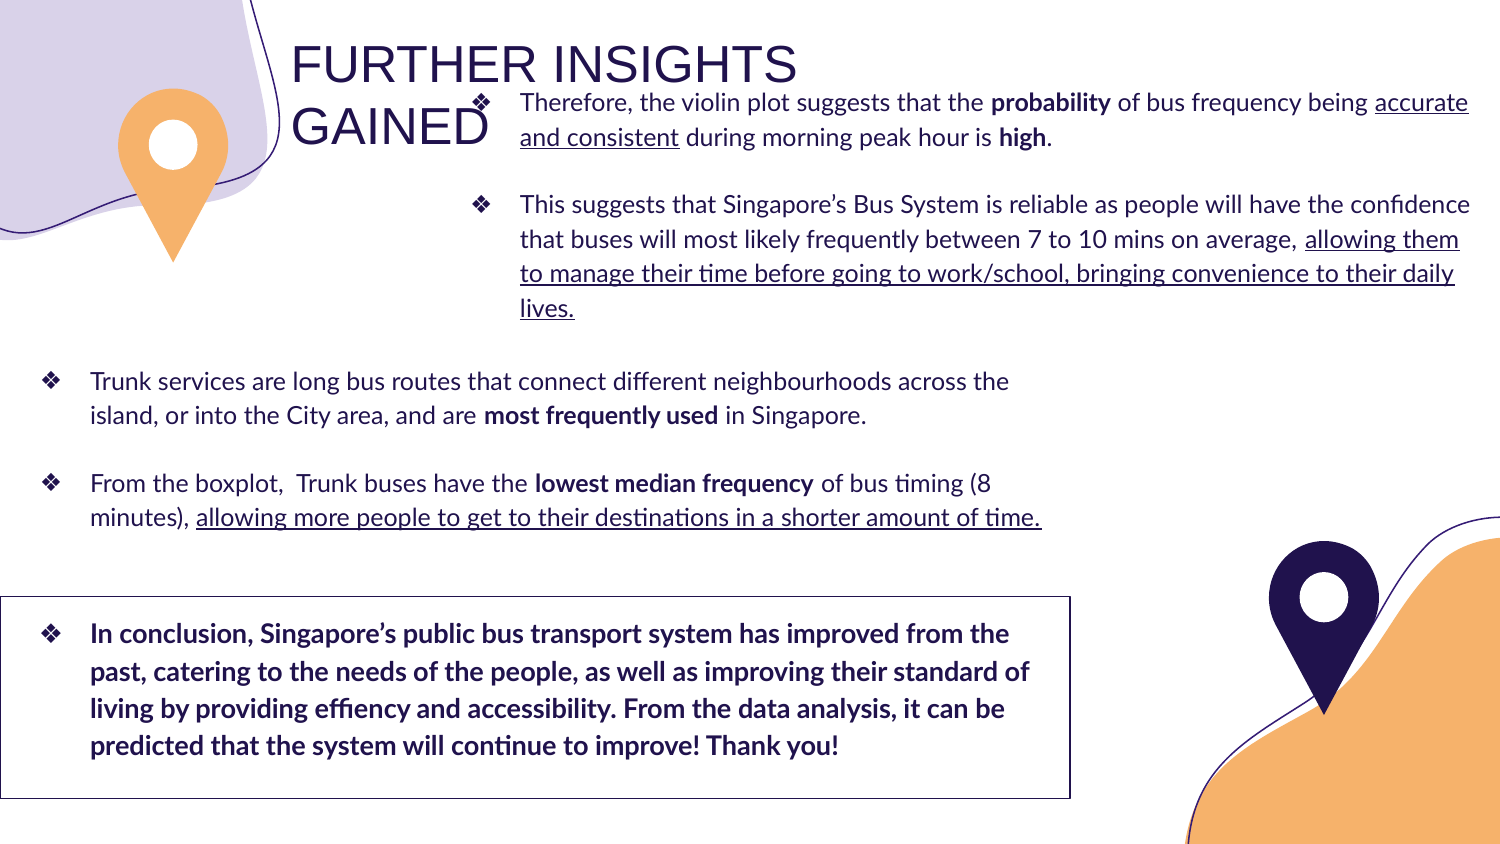

# FURTHER INSIGHTS GAINED
Therefore, the violin plot suggests that the probability of bus frequency being accurate and consistent during morning peak hour is high.
This suggests that Singapore’s Bus System is reliable as people will have the confidence that buses will most likely frequently between 7 to 10 mins on average, allowing them to manage their time before going to work/school, bringing convenience to their daily lives.

Trunk services are long bus routes that connect different neighbourhoods across the island, or into the City area, and are most frequently used in Singapore.
From the boxplot,  Trunk buses have the lowest median frequency of bus timing (8 minutes), allowing more people to get to their destinations in a shorter amount of time.

In conclusion, Singapore’s public bus transport system has improved from the past, catering to the needs of the people, as well as improving their standard of living by providing effiency and accessibility. From the data analysis, it can be predicted that the system will continue to improve! Thank you!